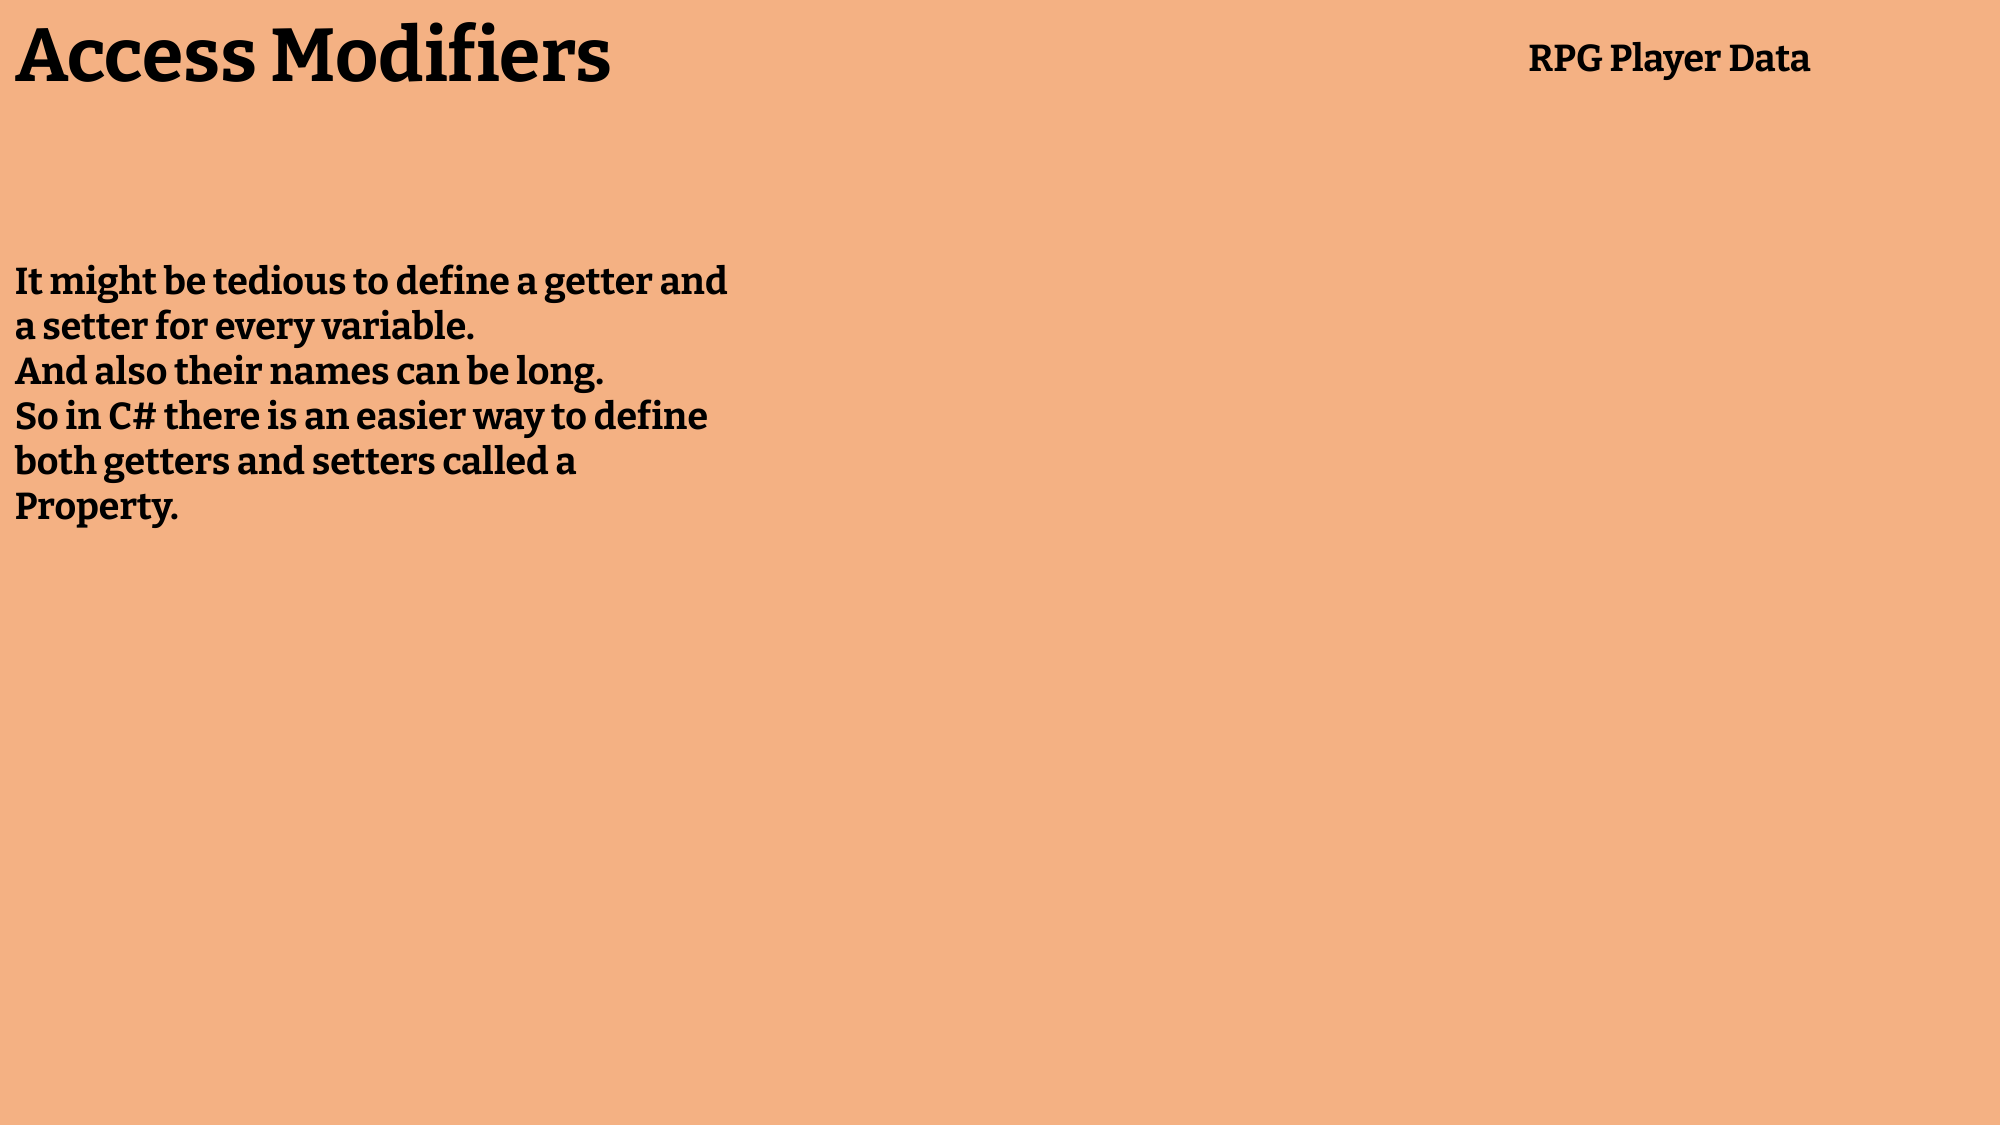

# Access Modifiers
RPG Player Data
It might be tedious to define a getter and a setter for every variable.
And also their names can be long.
So in C# there is an easier way to define both getters and setters called a Property.